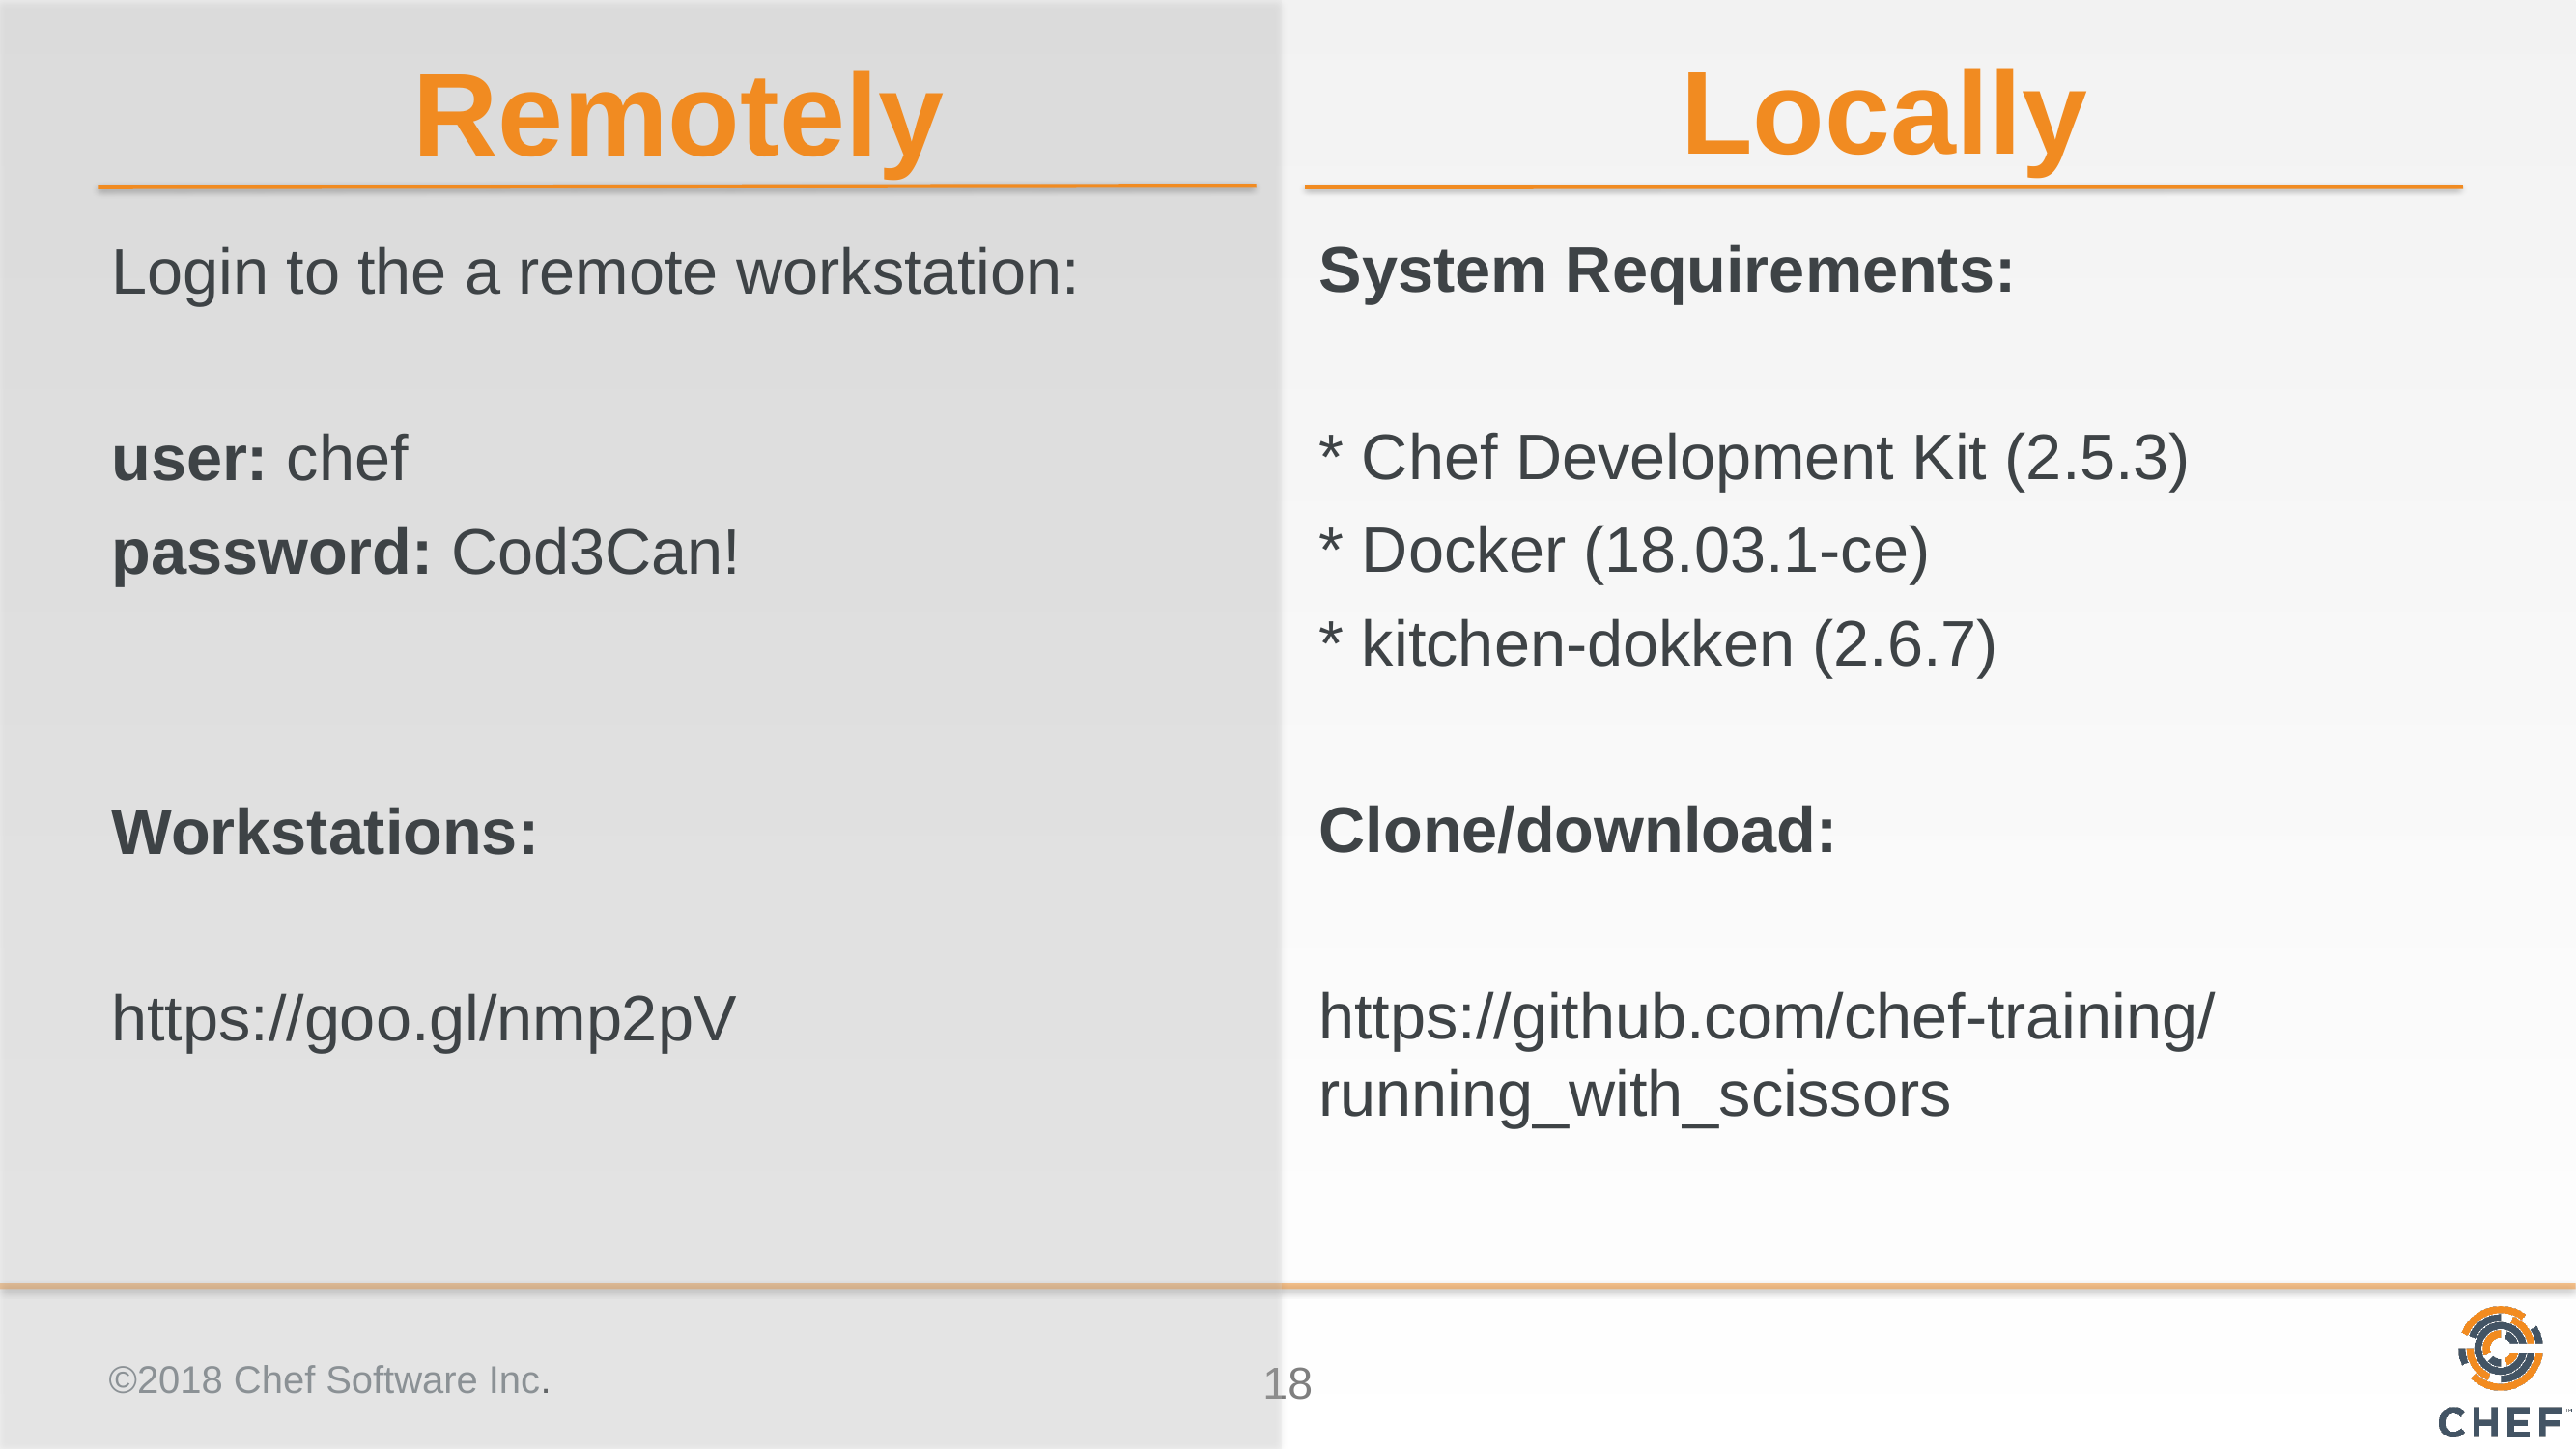

Locally
Remotely
System Requirements:

* Chef Development Kit (2.5.3)
* Docker (18.03.1-ce)
* kitchen-dokken (2.6.7)

Clone/download:

https://github.com/chef-training/running_with_scissors

Login to the a remote workstation:

user: chef
password: Cod3Can!

Workstations:

https://goo.gl/nmp2pV